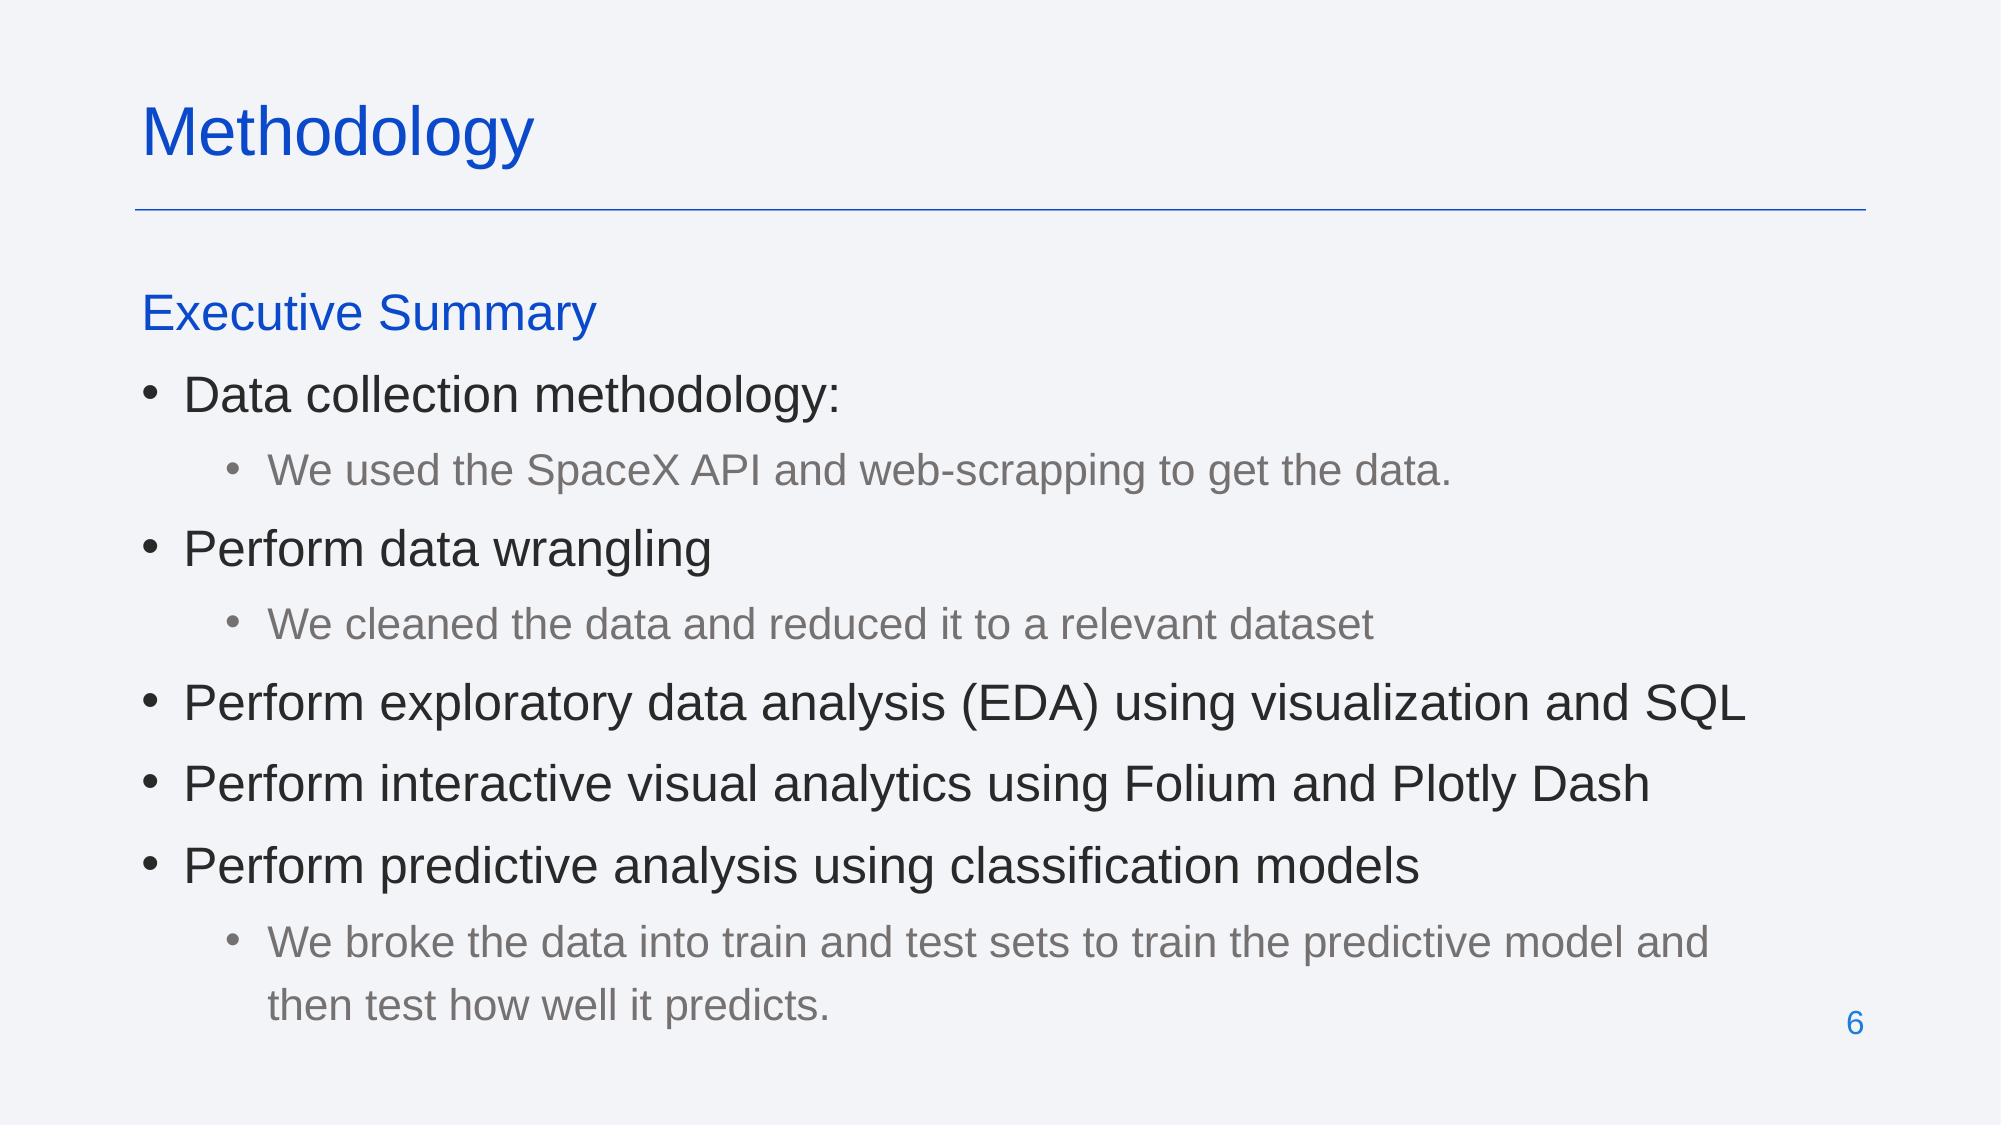

Methodology
Executive Summary
Data collection methodology:
We used the SpaceX API and web-scrapping to get the data.
Perform data wrangling
We cleaned the data and reduced it to a relevant dataset
Perform exploratory data analysis (EDA) using visualization and SQL
Perform interactive visual analytics using Folium and Plotly Dash
Perform predictive analysis using classification models
We broke the data into train and test sets to train the predictive model and then test how well it predicts.

6